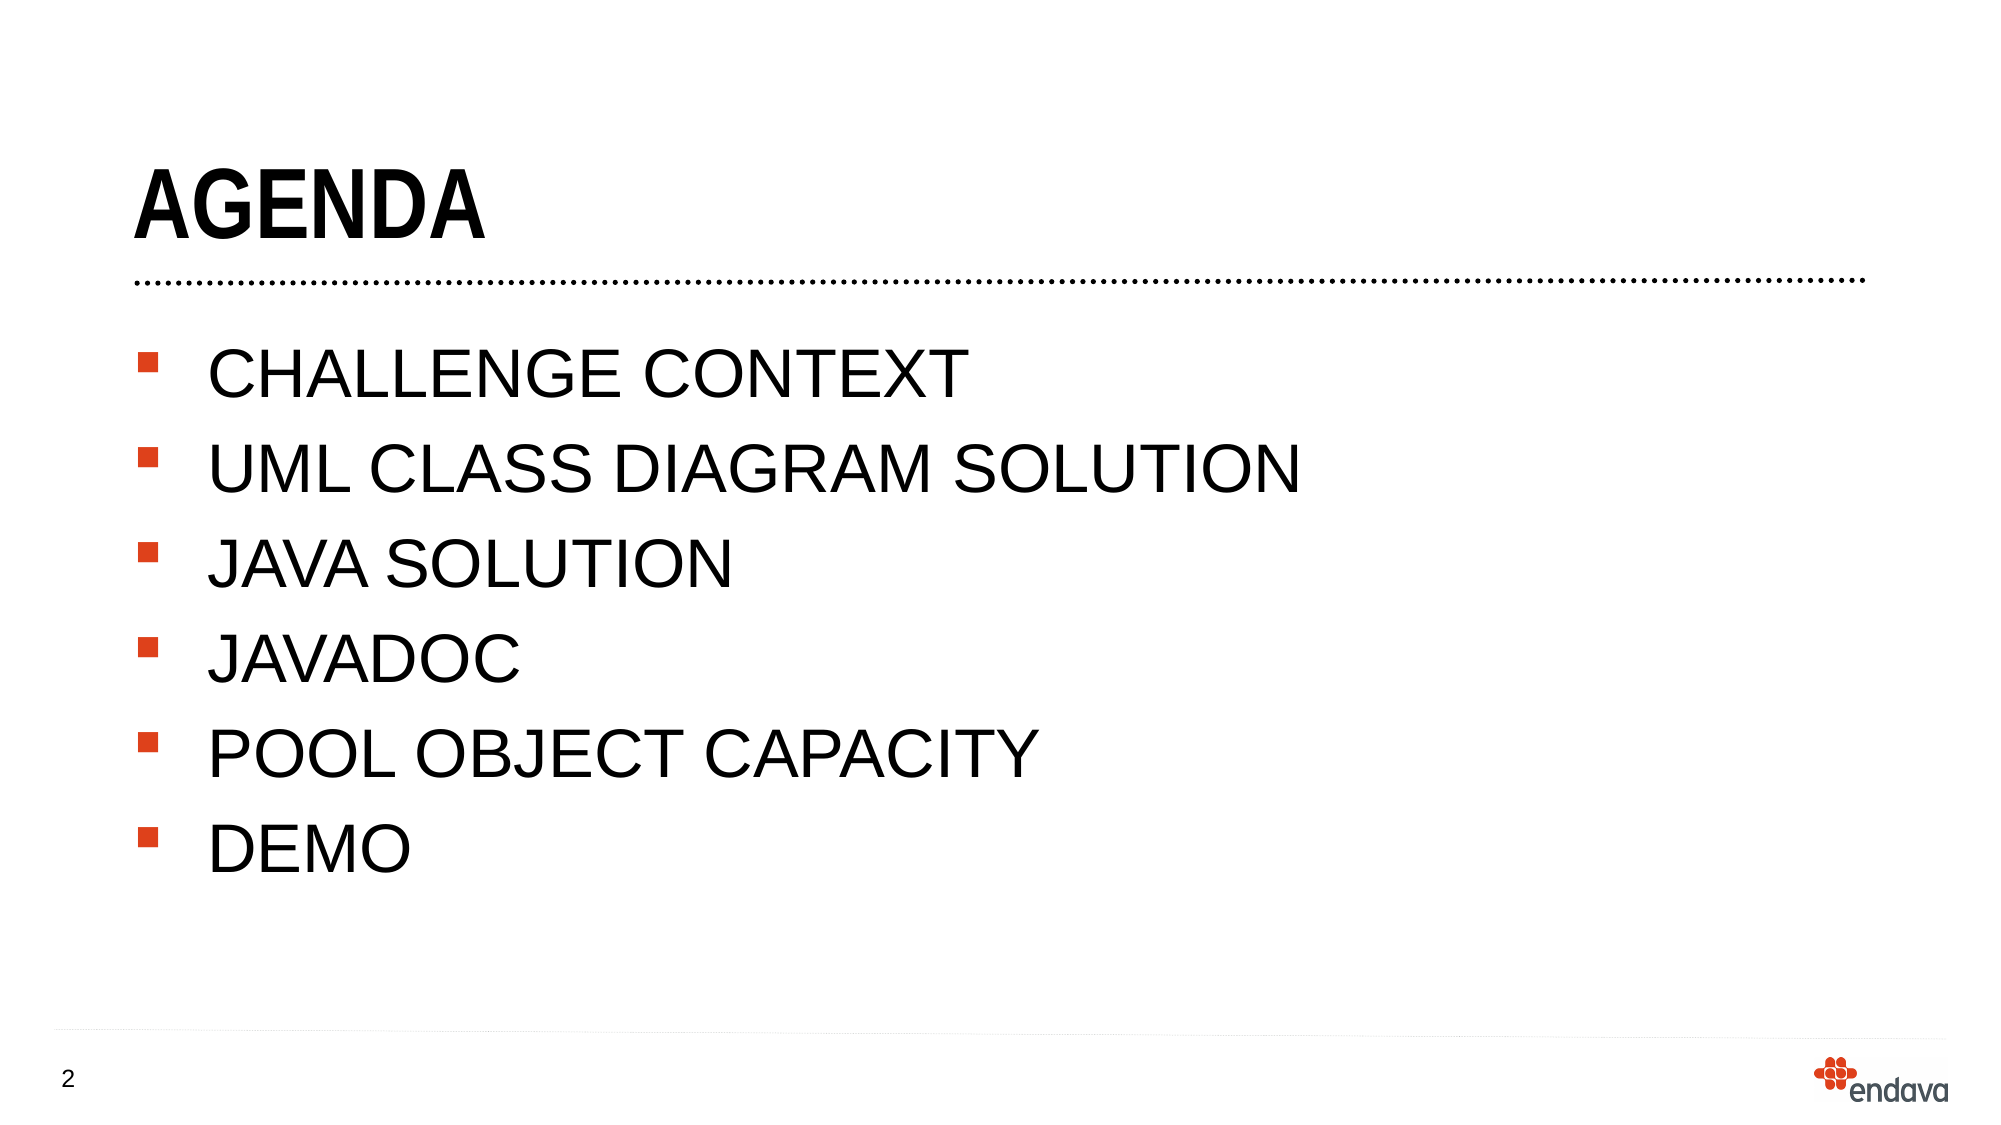

# agenda
Challenge context
UML class Diagram solution
Java solution
Javadoc
Pool object capacity
DEMO